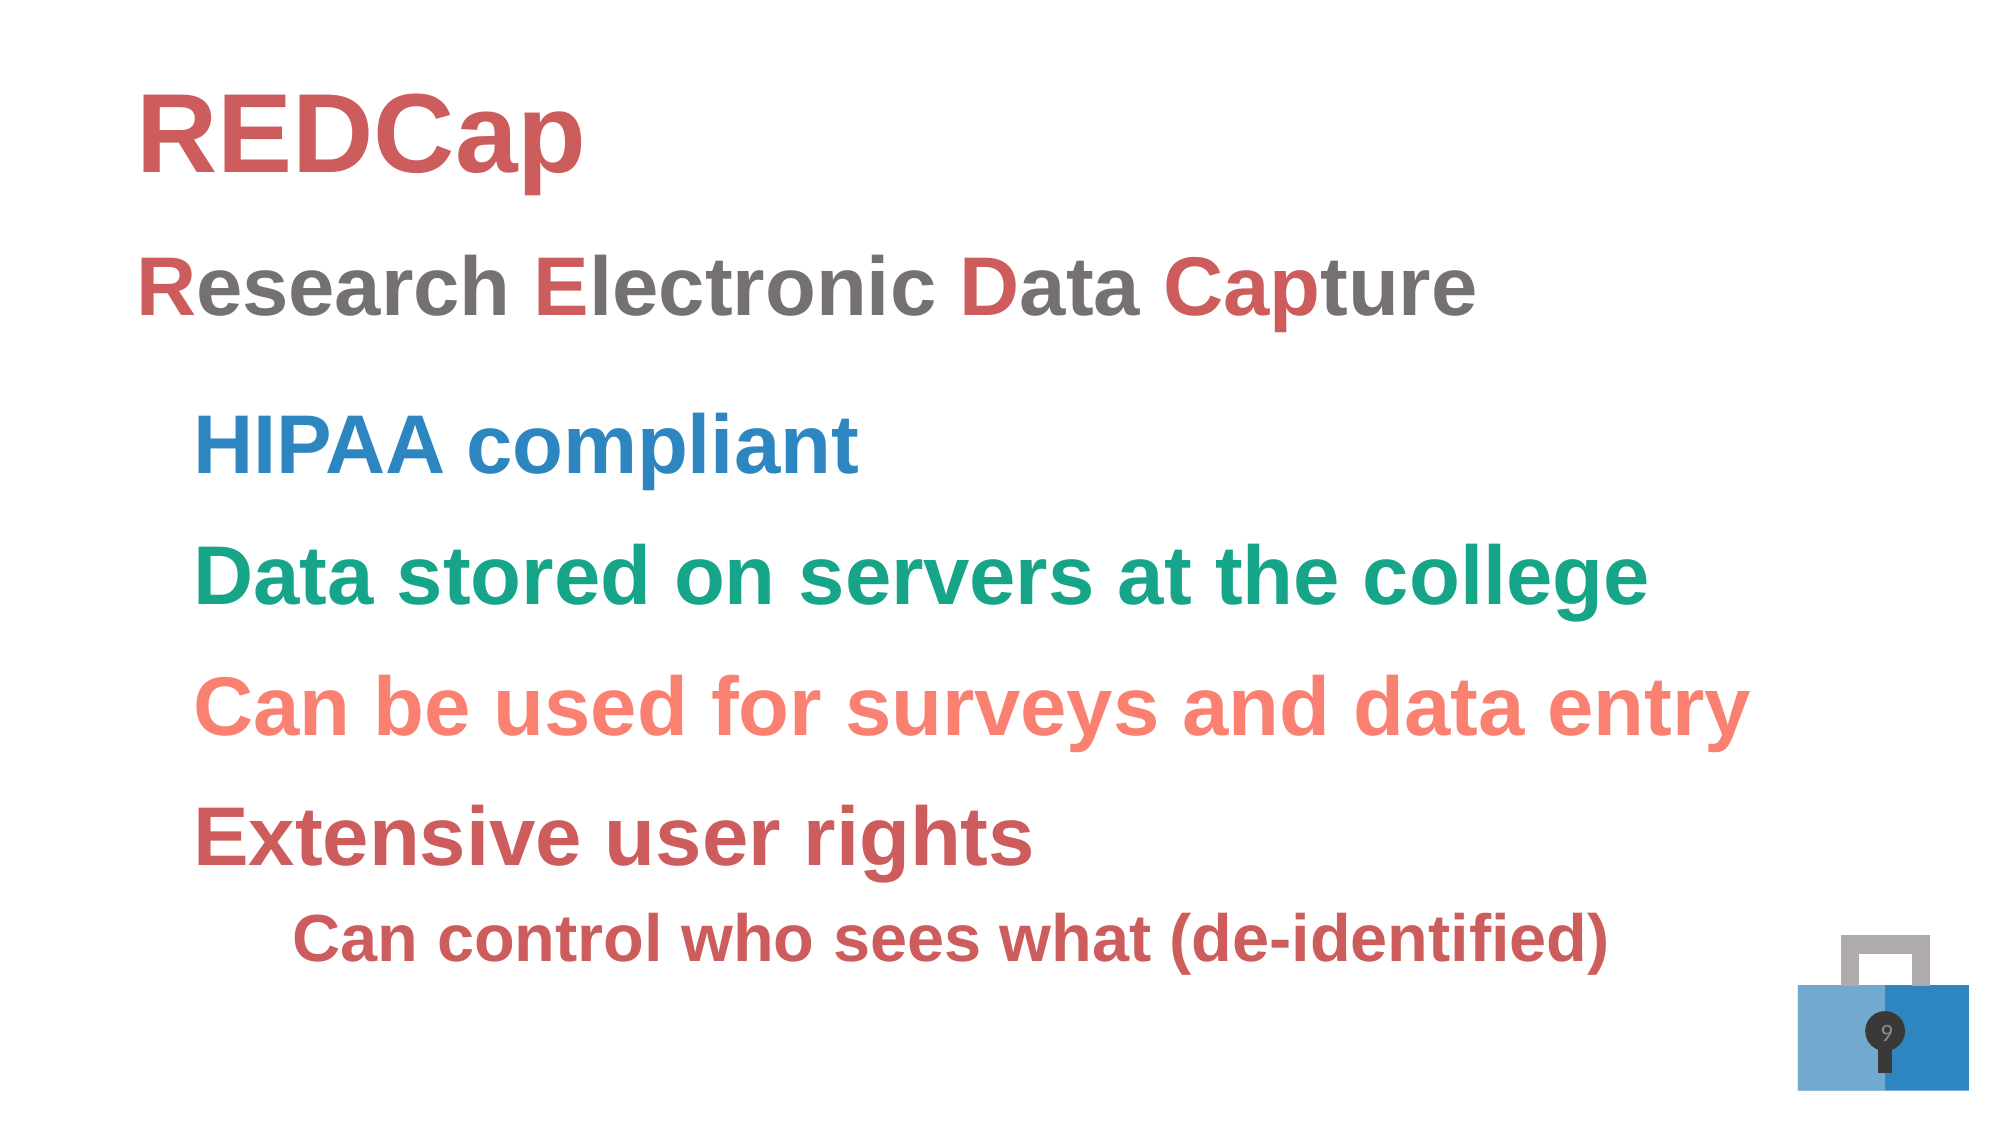

# REDCap
Research Electronic Data Capture
HIPAA compliant
Data stored on servers at the college
Can be used for surveys and data entry
Extensive user rights
Can control who sees what (de-identified)

9